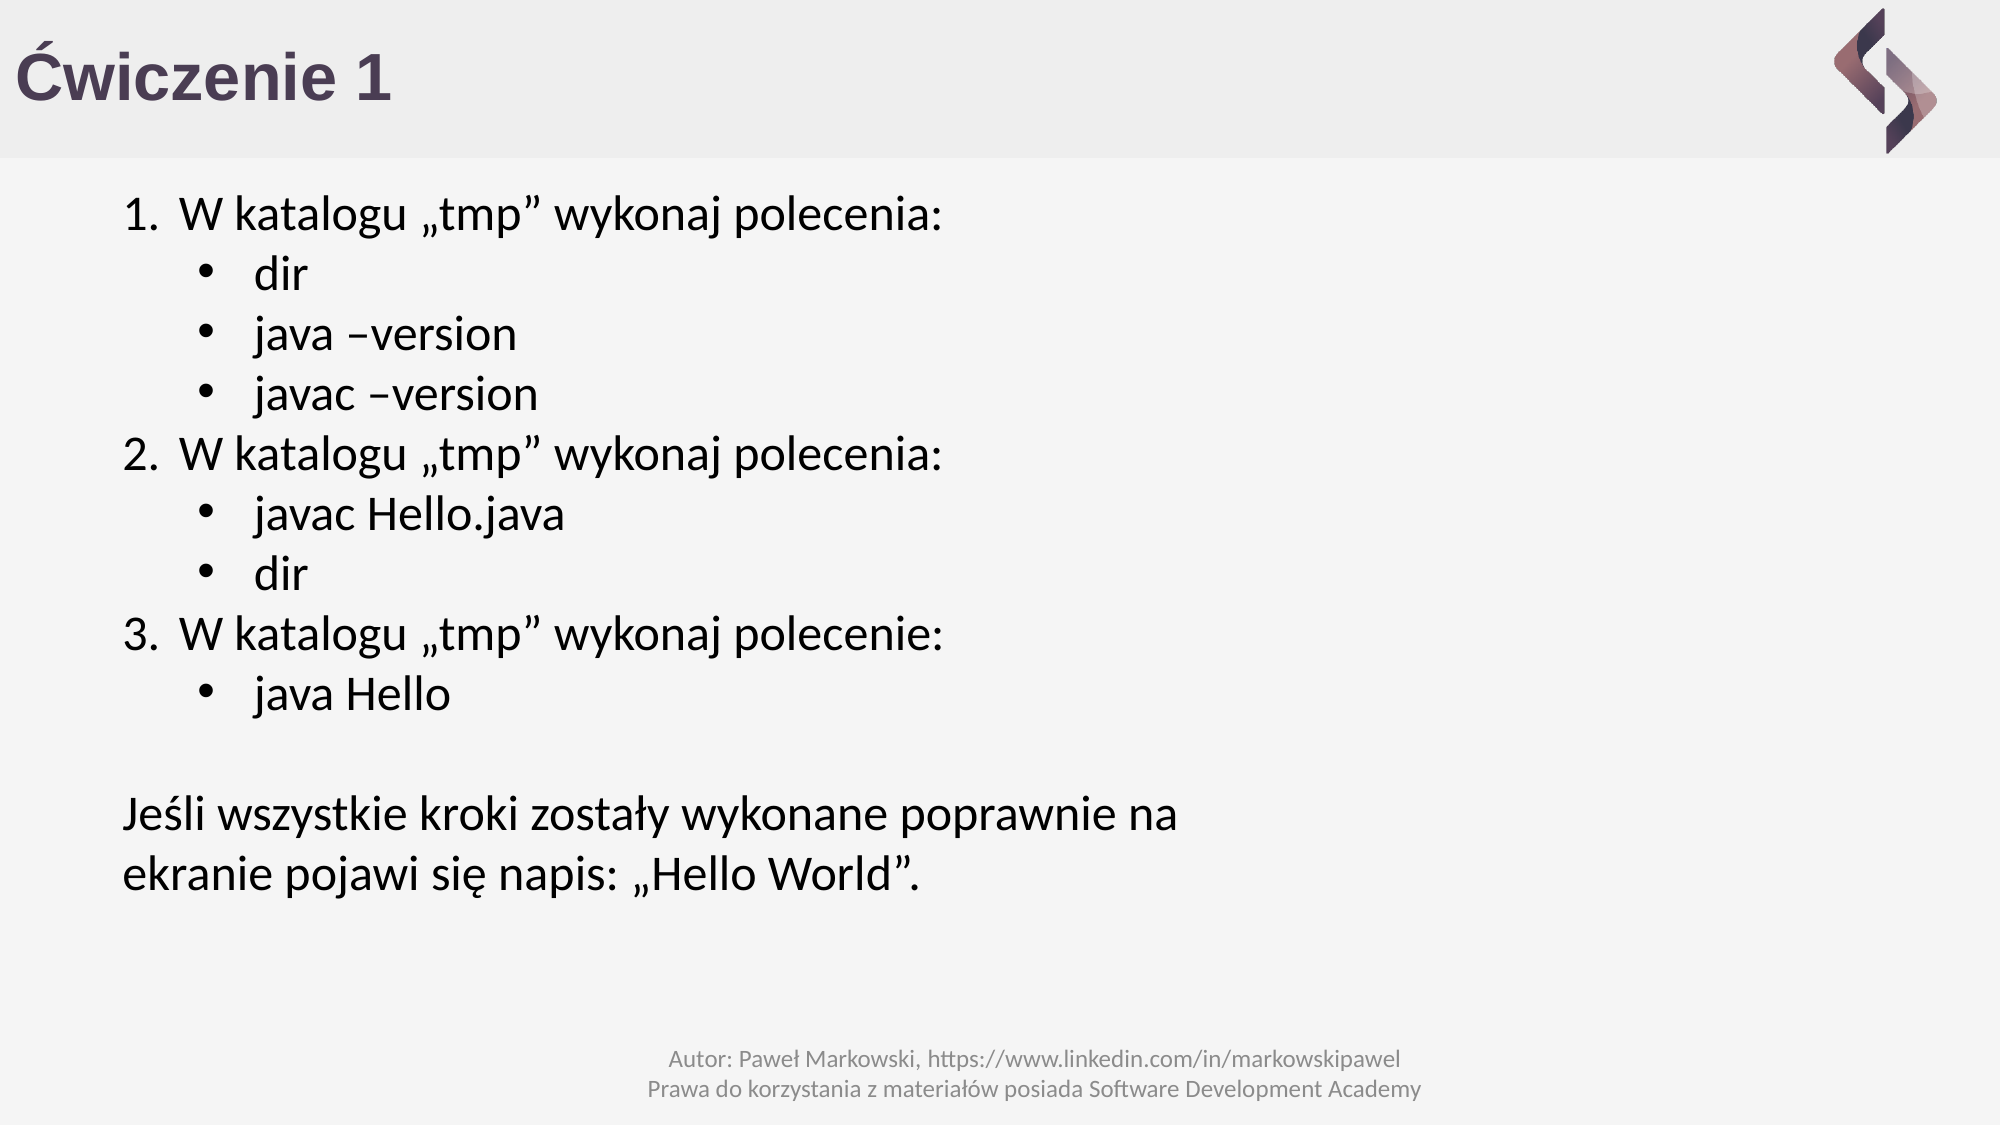

# Ćwiczenie 1
W katalogu „tmp” wykonaj polecenia:
dir
java –version
javac –version
W katalogu „tmp” wykonaj polecenia:
javac Hello.java
dir
W katalogu „tmp” wykonaj polecenie:
java Hello

Jeśli wszystkie kroki zostały wykonane poprawnie na ekranie pojawi się napis: „Hello World”.
Autor: Paweł Markowski, https://www.linkedin.com/in/markowskipawel
Prawa do korzystania z materiałów posiada Software Development Academy